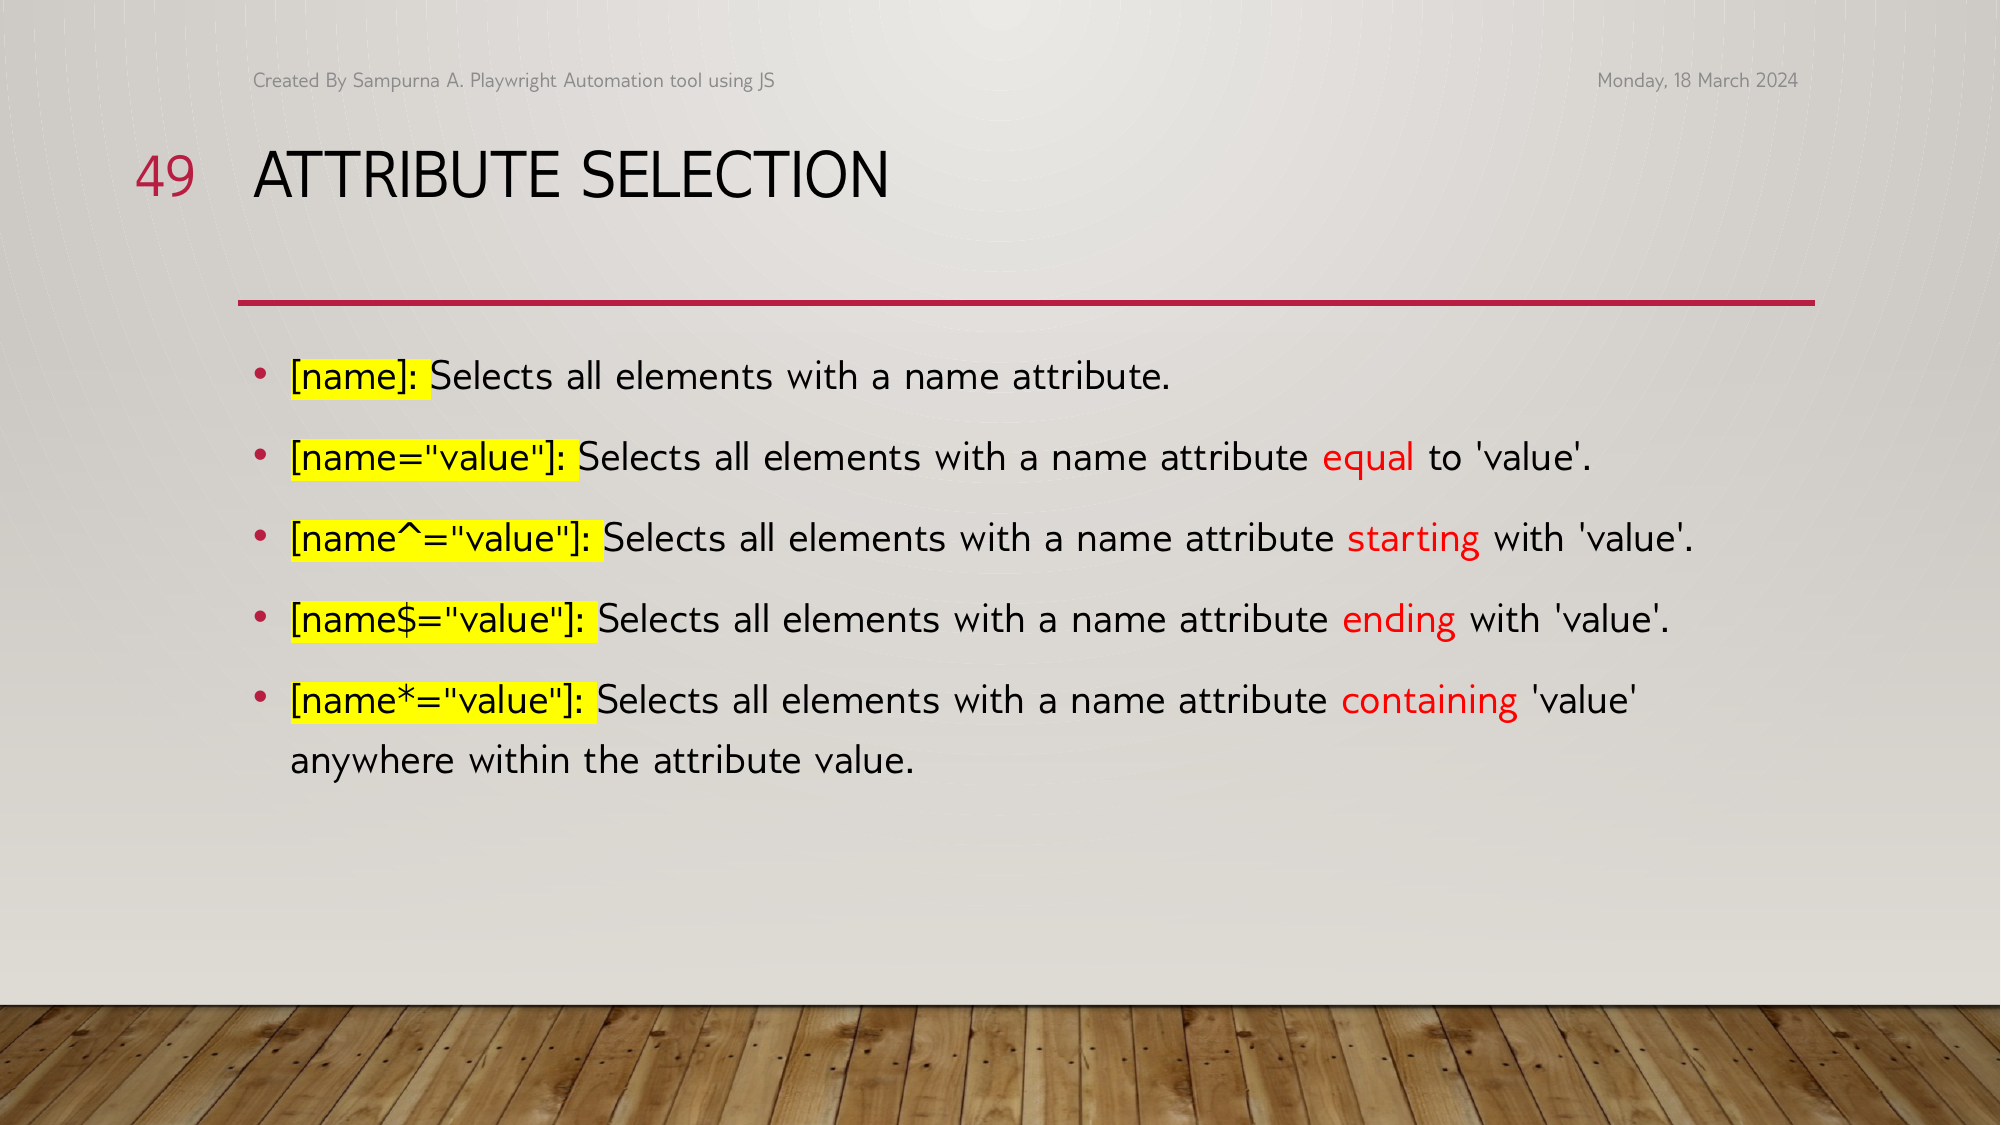

Created By Sampurna A. Playwright Automation tool using JS
Monday, 18 March 2024
49
# Attribute selection
[name]: Selects all elements with a name attribute.
[name="value"]: Selects all elements with a name attribute equal to 'value'.
[name^="value"]: Selects all elements with a name attribute starting with 'value'.
[name$="value"]: Selects all elements with a name attribute ending with 'value'.
[name*="value"]: Selects all elements with a name attribute containing 'value' anywhere within the attribute value.